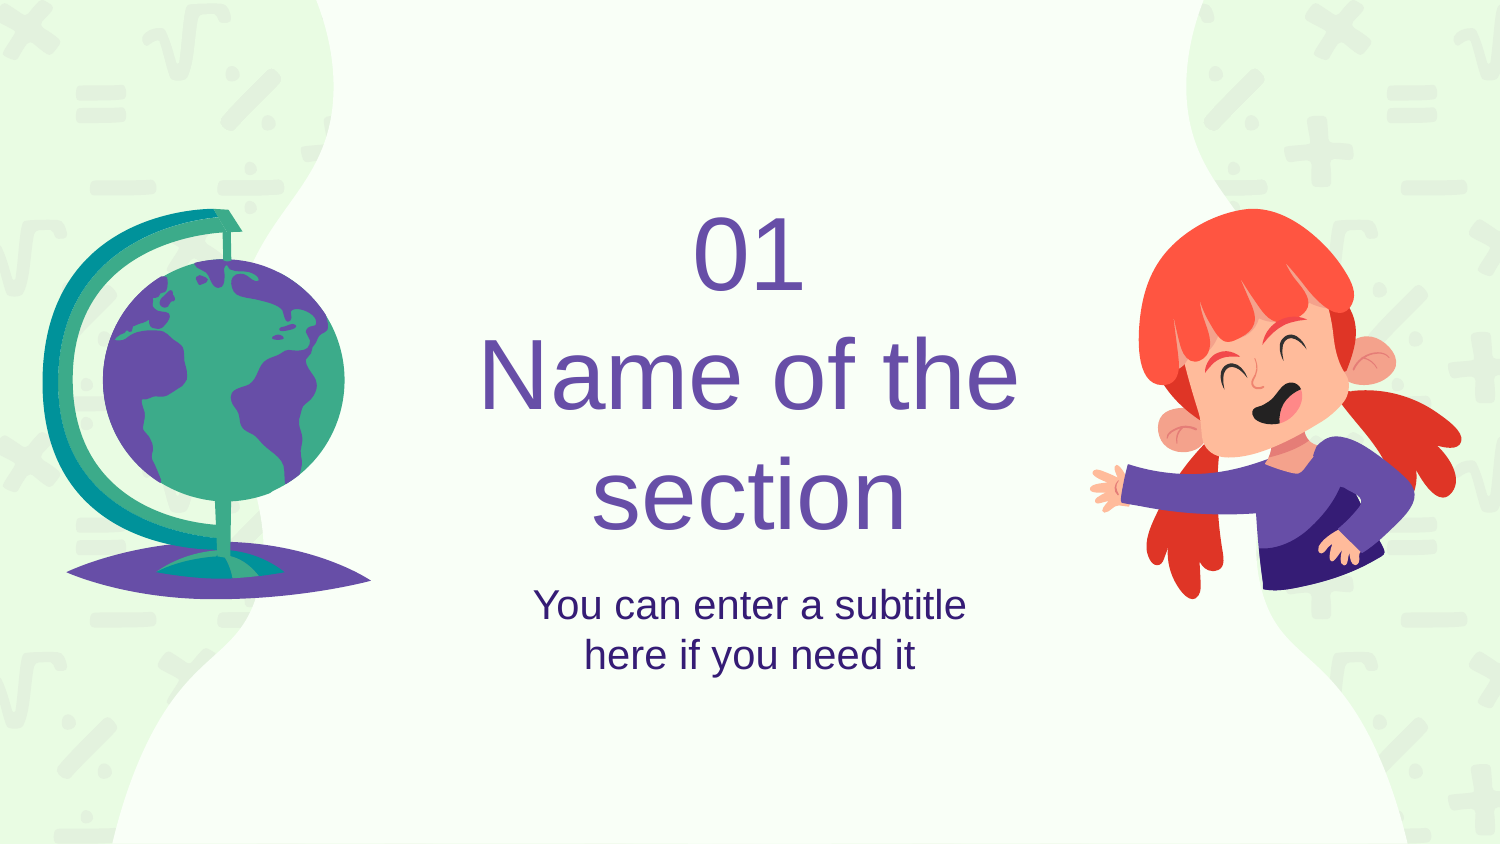

# 01

Name of the section

You can enter a subtitle here if you need it